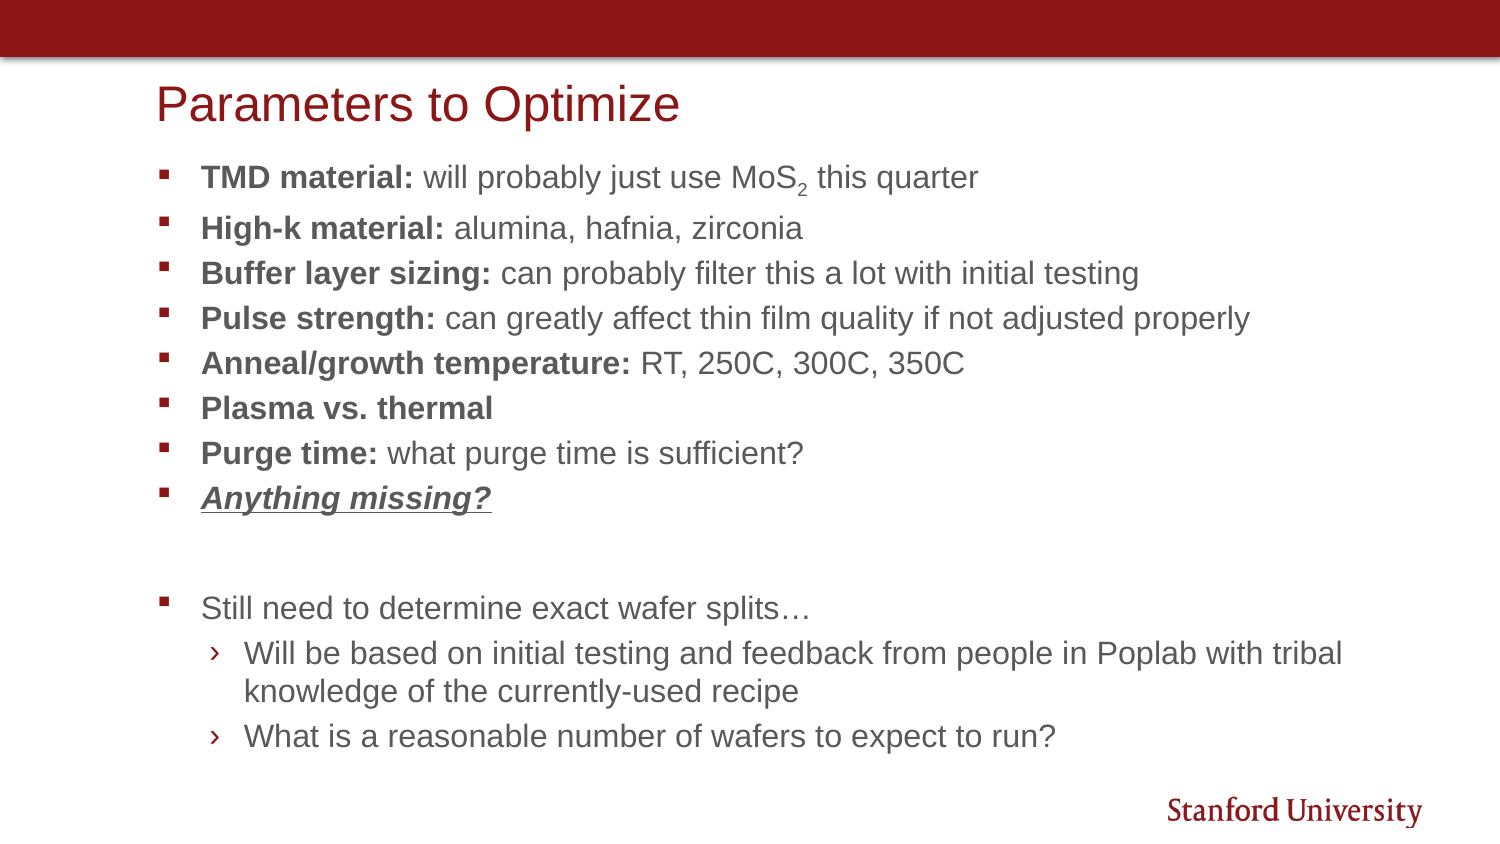

# Parameters to Optimize
TMD material: will probably just use MoS2 this quarter
High-k material: alumina, hafnia, zirconia
Buffer layer sizing: can probably filter this a lot with initial testing
Pulse strength: can greatly affect thin film quality if not adjusted properly
Anneal/growth temperature: RT, 250C, 300C, 350C
Plasma vs. thermal
Purge time: what purge time is sufficient?
Anything missing?

Still need to determine exact wafer splits…
Will be based on initial testing and feedback from people in Poplab with tribal knowledge of the currently-used recipe
What is a reasonable number of wafers to expect to run?